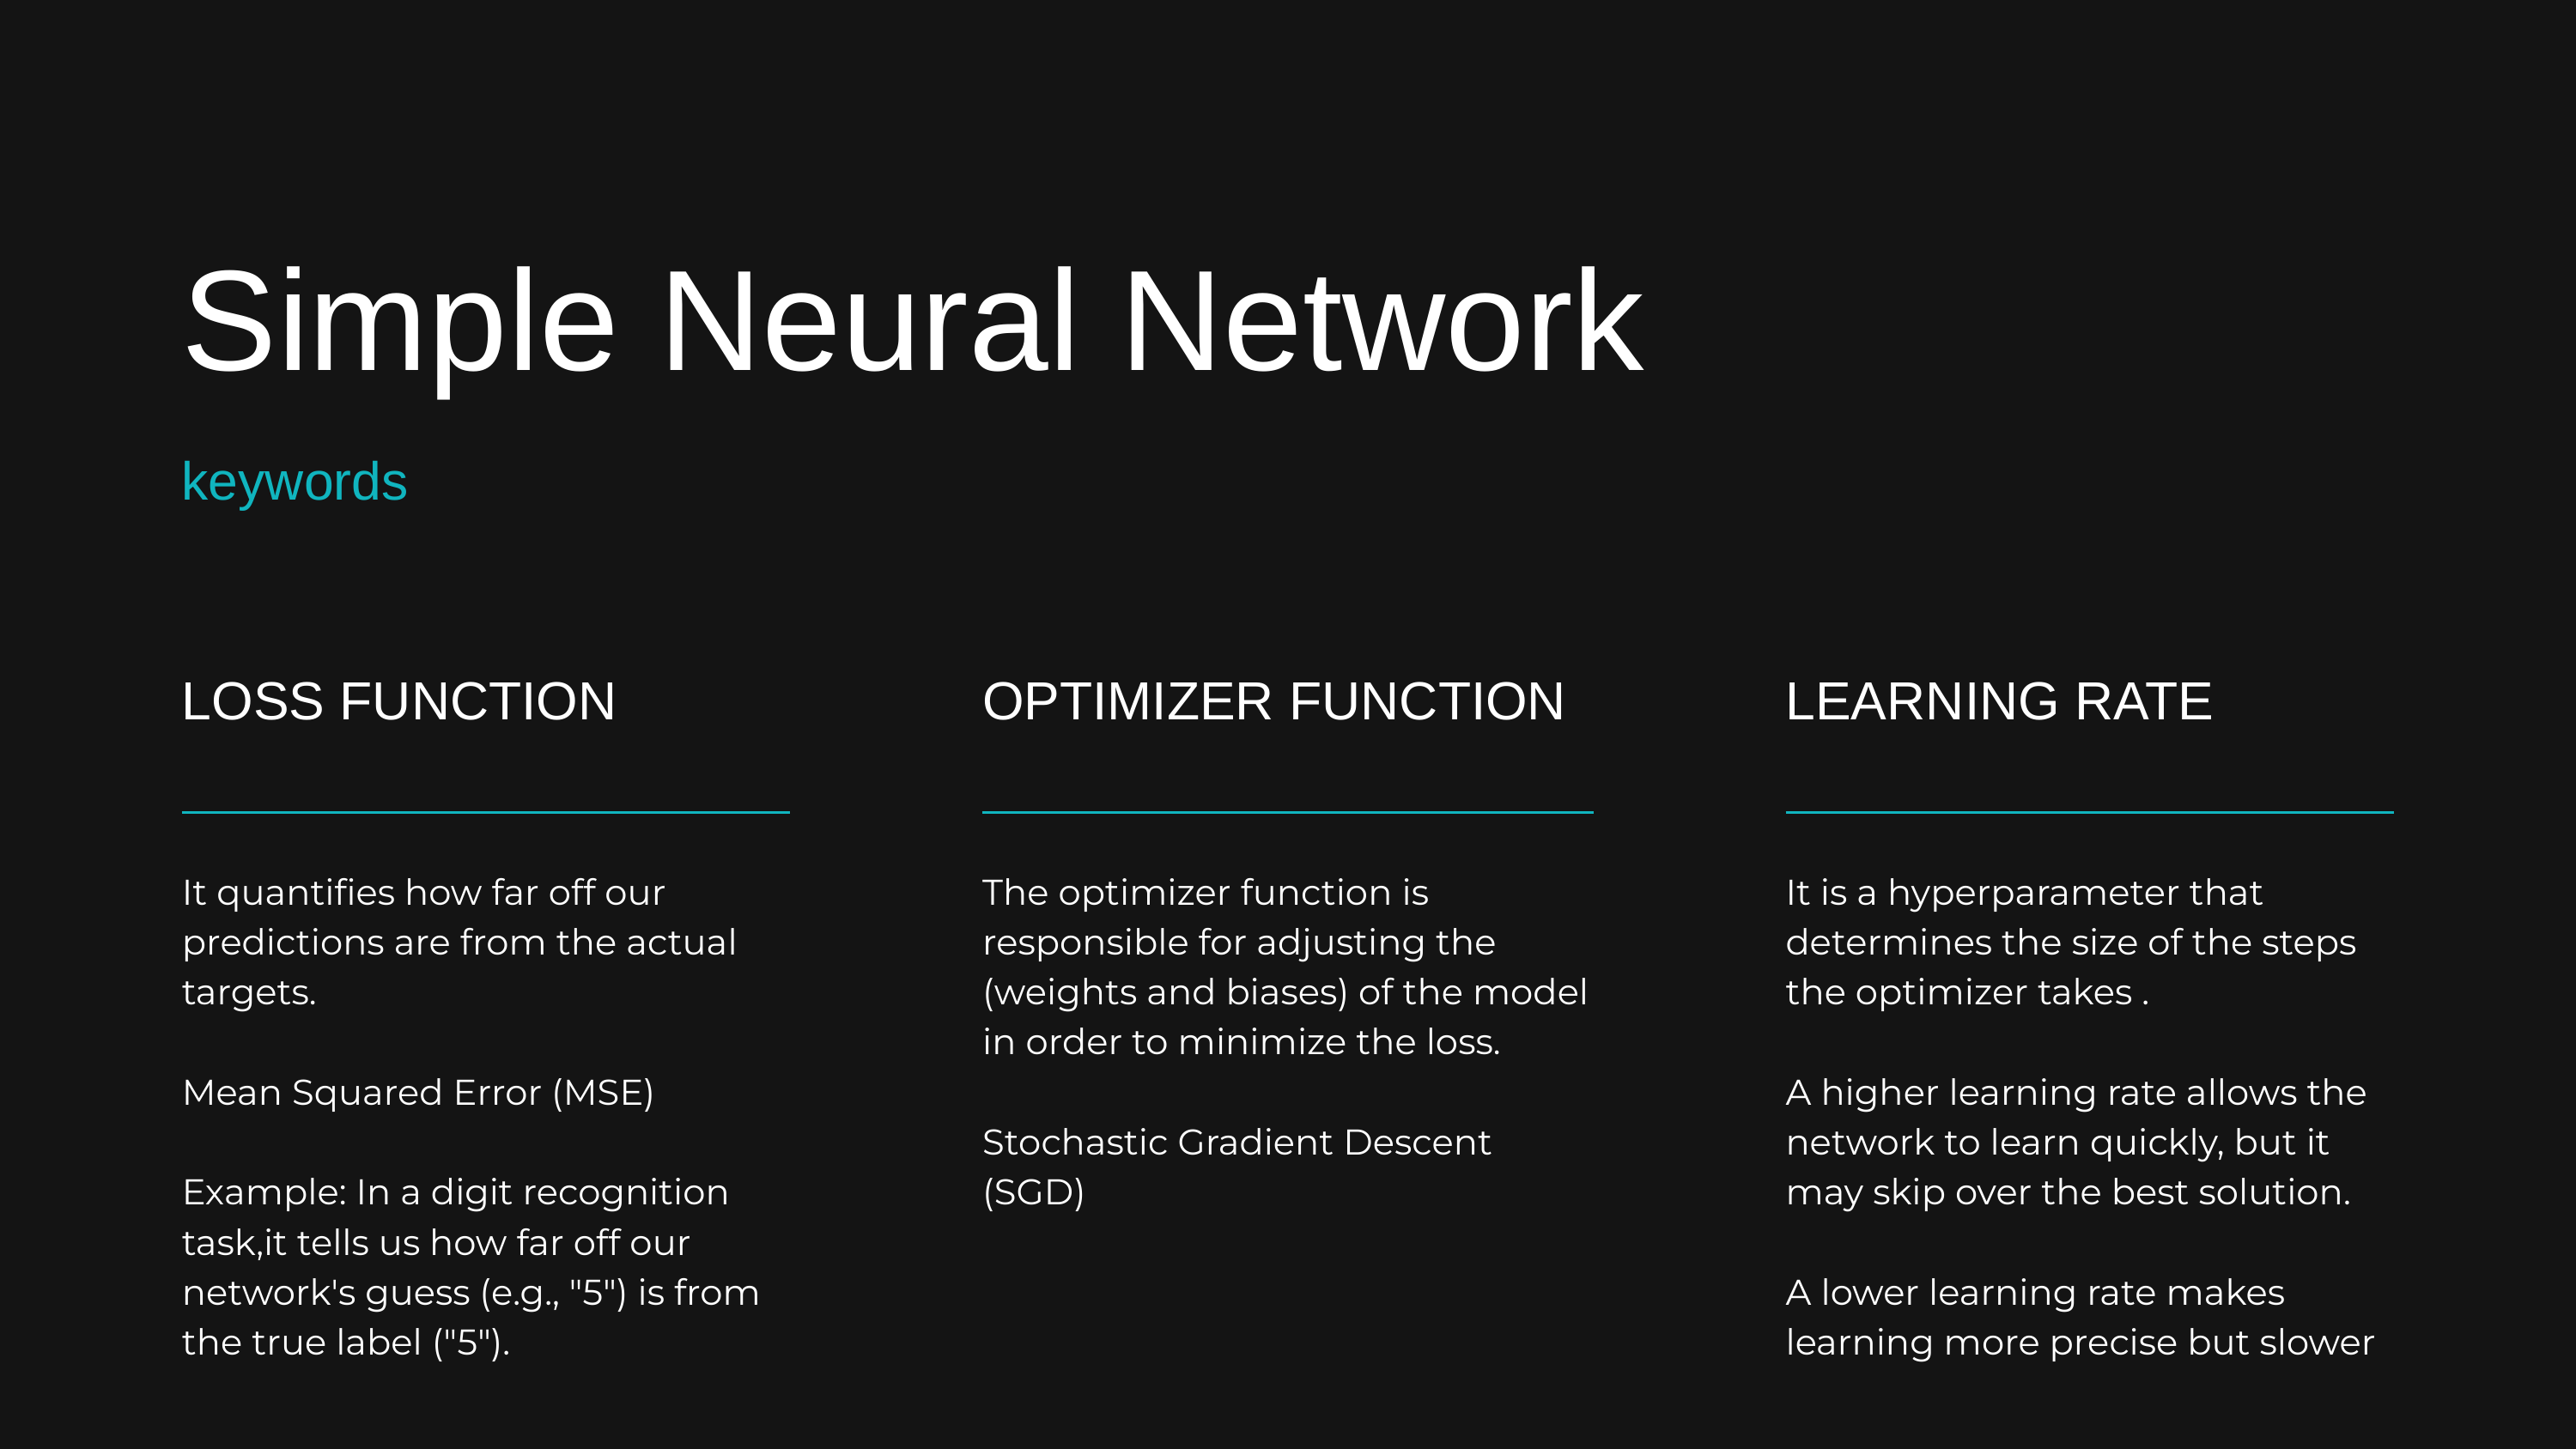

Simple Neural Network
keywords
| LOSS FUNCTION |  | OPTIMIZER FUNCTION |  | LEARNING RATE |
| --- | --- | --- | --- | --- |
| It quantifies how far off our predictions are from the actual targets. Mean Squared Error (MSE) Example: In a digit recognition task,it tells us how far off our network's guess (e.g., "5") is from the true label ("5"). |  | The optimizer function is responsible for adjusting the (weights and biases) of the model in order to minimize the loss. Stochastic Gradient Descent (SGD) |  | It is a hyperparameter that determines the size of the steps the optimizer takes . A higher learning rate allows the network to learn quickly, but it may skip over the best solution. A lower learning rate makes learning more precise but slower |